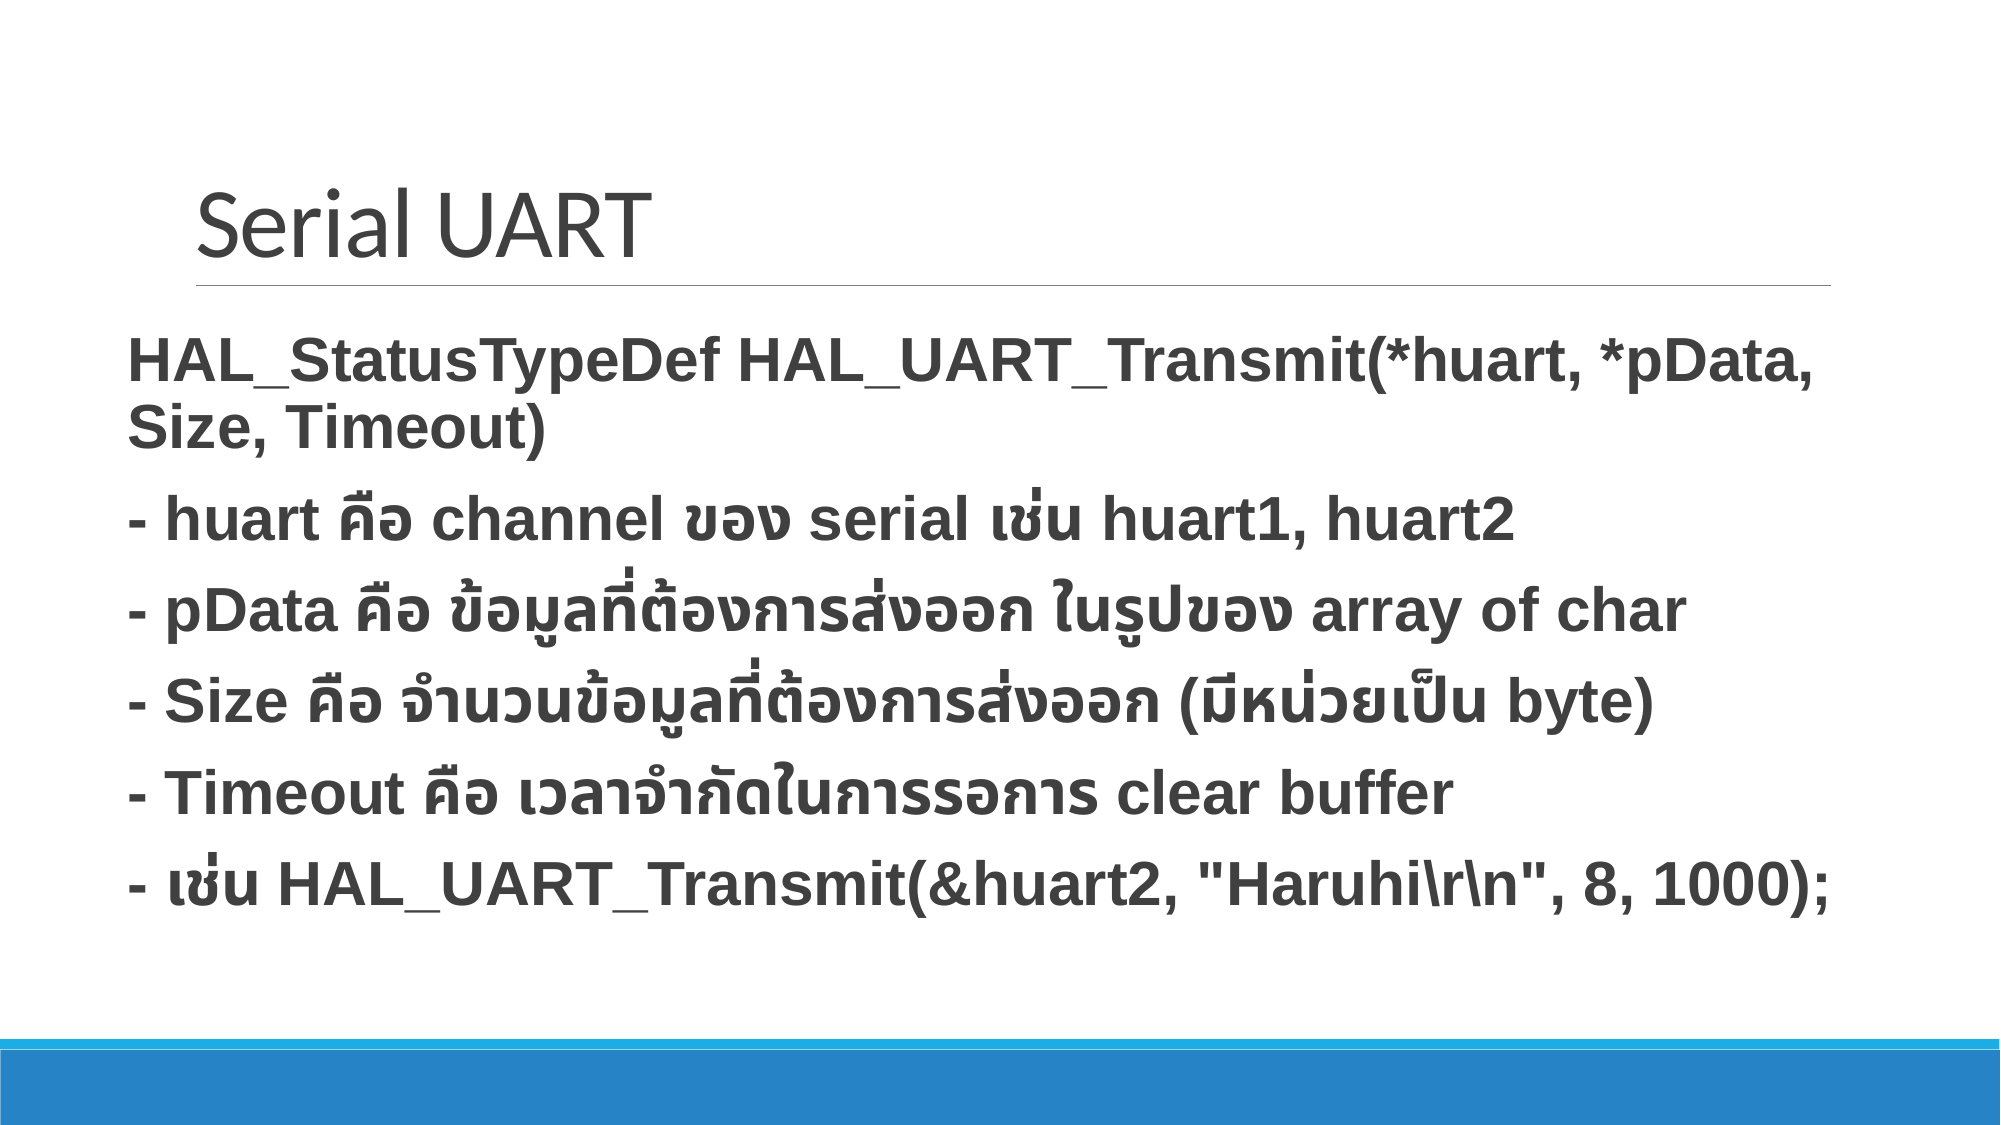

# Serial UART
HAL_StatusTypeDef HAL_UART_Transmit(*huart, *pData, Size, Timeout)
- huart คือ channel ของ serial เช่น huart1, huart2
- pData คือ ข้อมูลที่ต้องการส่งออก ในรูปของ array of char
- Size คือ จำนวนข้อมูลที่ต้องการส่งออก (มีหน่วยเป็น byte)
- Timeout คือ เวลาจำกัดในการรอการ clear buffer
- เช่น HAL_UART_Transmit(&huart2, "Haruhi\r\n", 8, 1000);